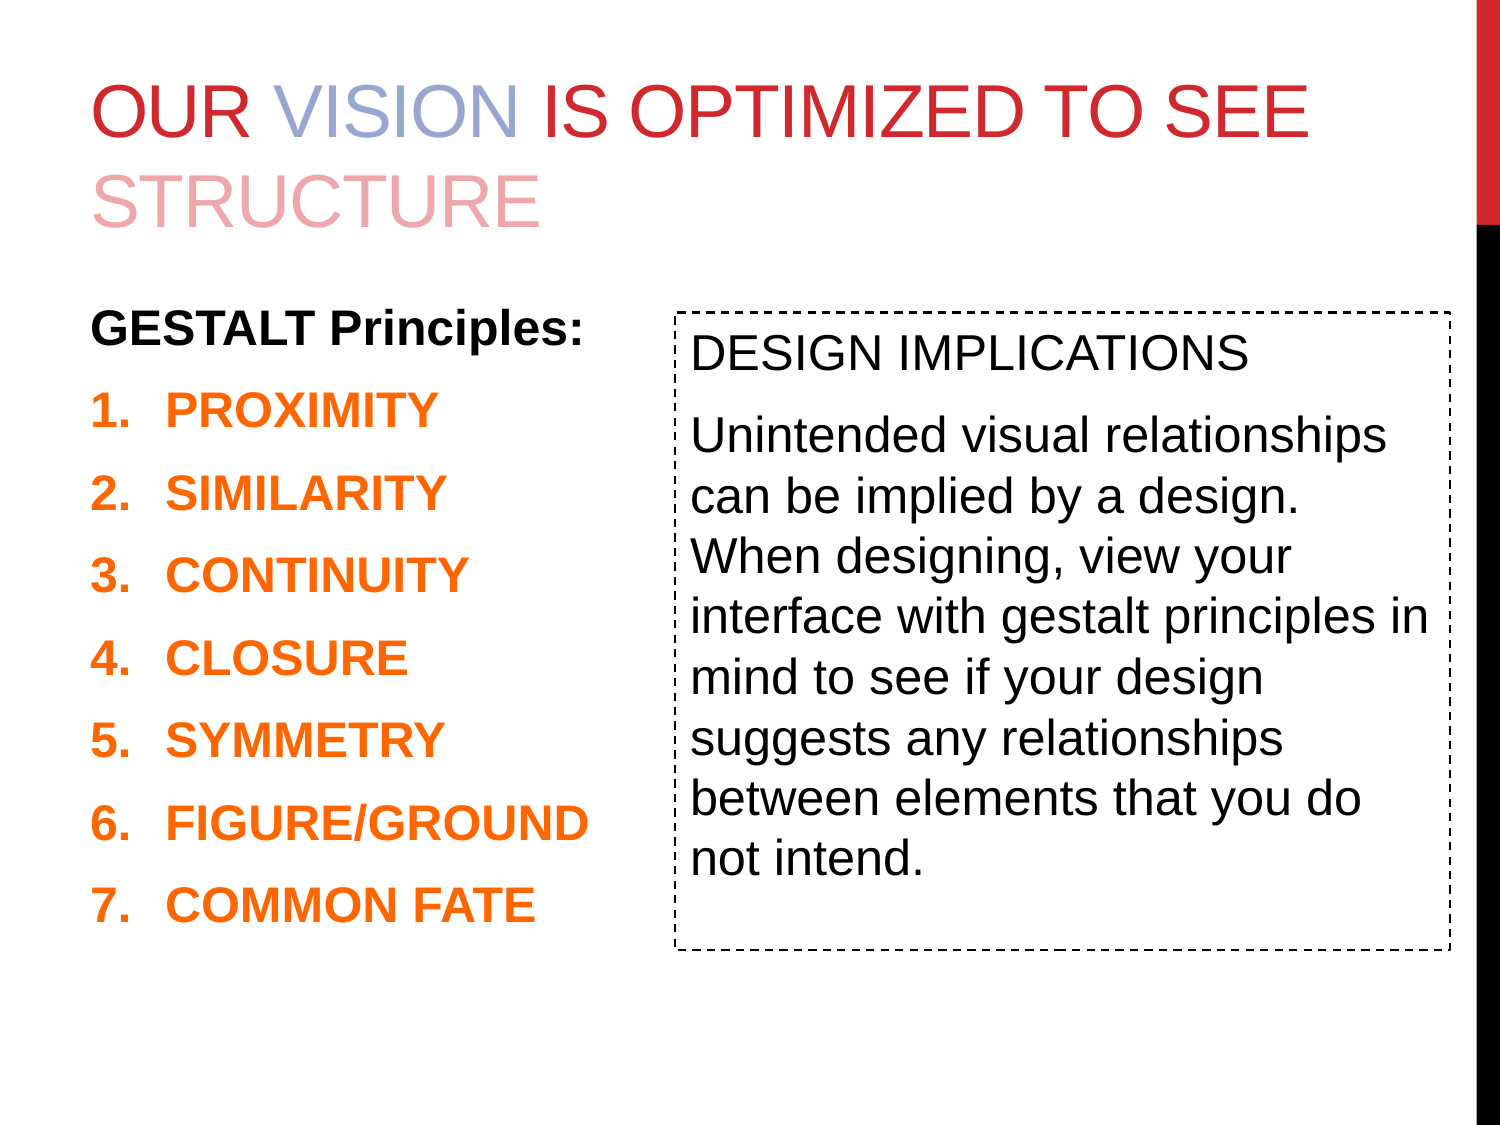

# Our VISION is optimized to see structure
GESTALT Principles:
PROXIMITY
SIMILARITY
CONTINUITY
CLOSURE
SYMMETRY
FIGURE/GROUND
COMMON FATE

DESIGN IMPLICATIONS
Unintended visual relationships can be implied by a design. When designing, view your interface with gestalt principles in mind to see if your design suggests any relationships between elements that you do not intend.